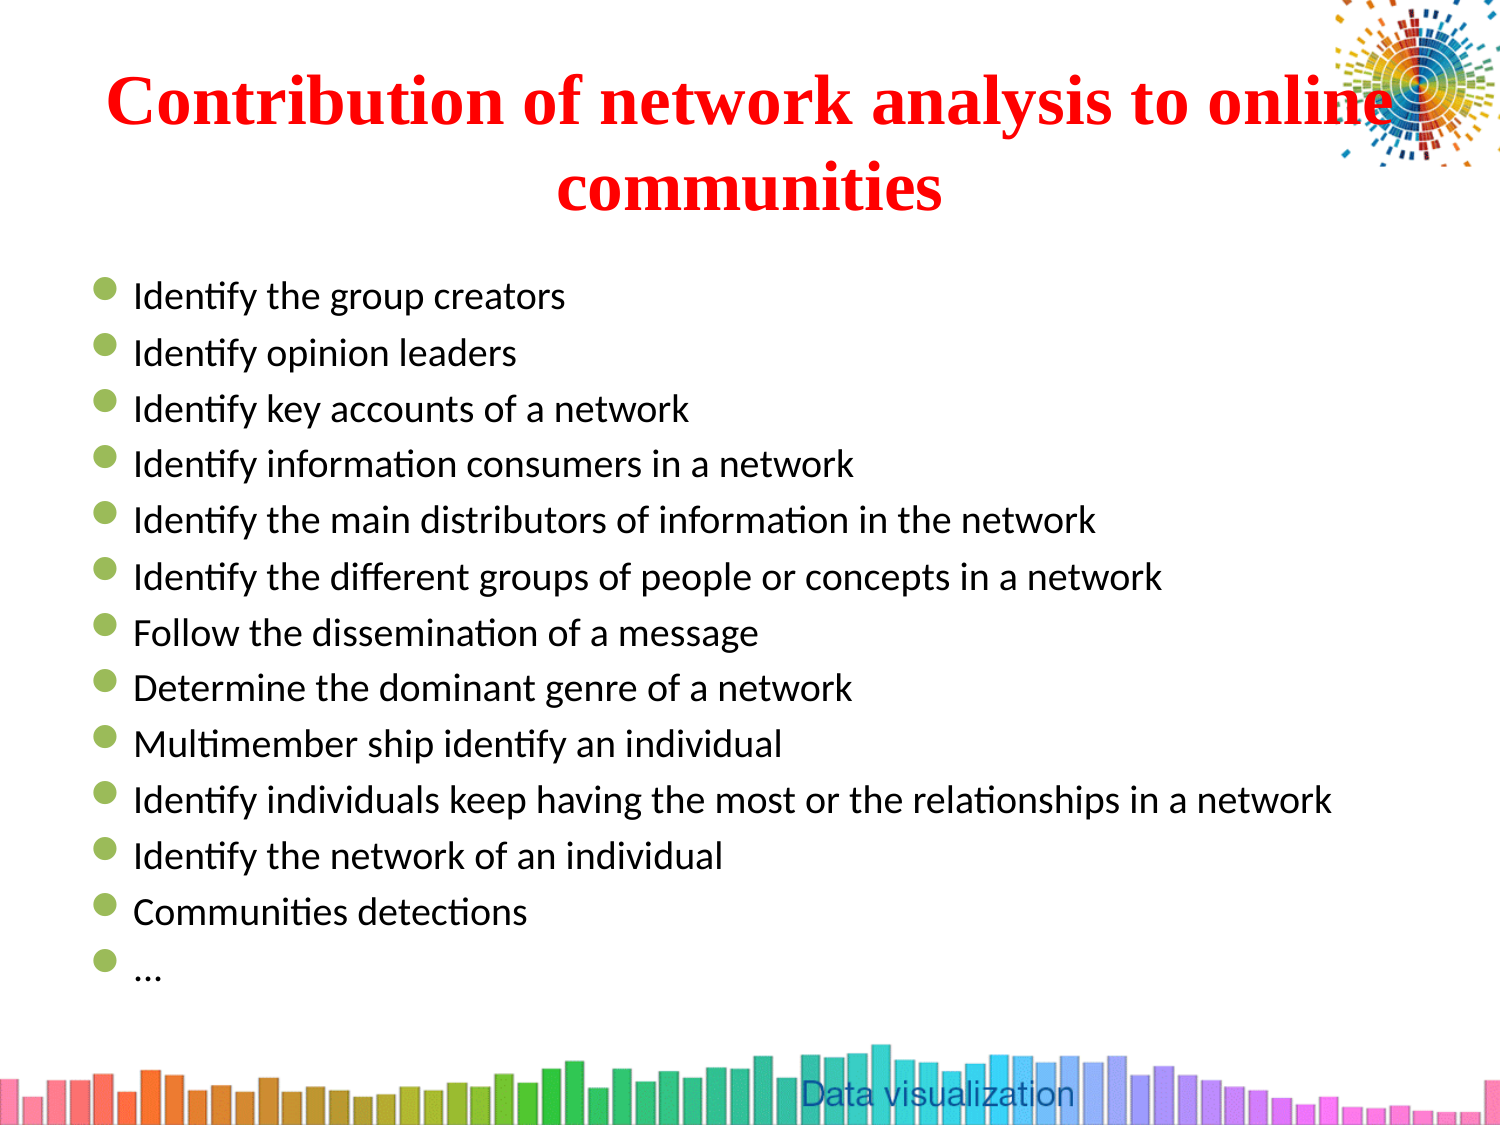

# Contribution of network analysis to online communities
Identify the group creators
Identify opinion leaders
Identify key accounts of a network
Identify information consumers in a network
Identify the main distributors of information in the network
Identify the different groups of people or concepts in a network
Follow the dissemination of a message
Determine the dominant genre of a network
Multimember ship identify an individual
Identify individuals keep having the most or the relationships in a network
Identify the network of an individual
Communities detections
...